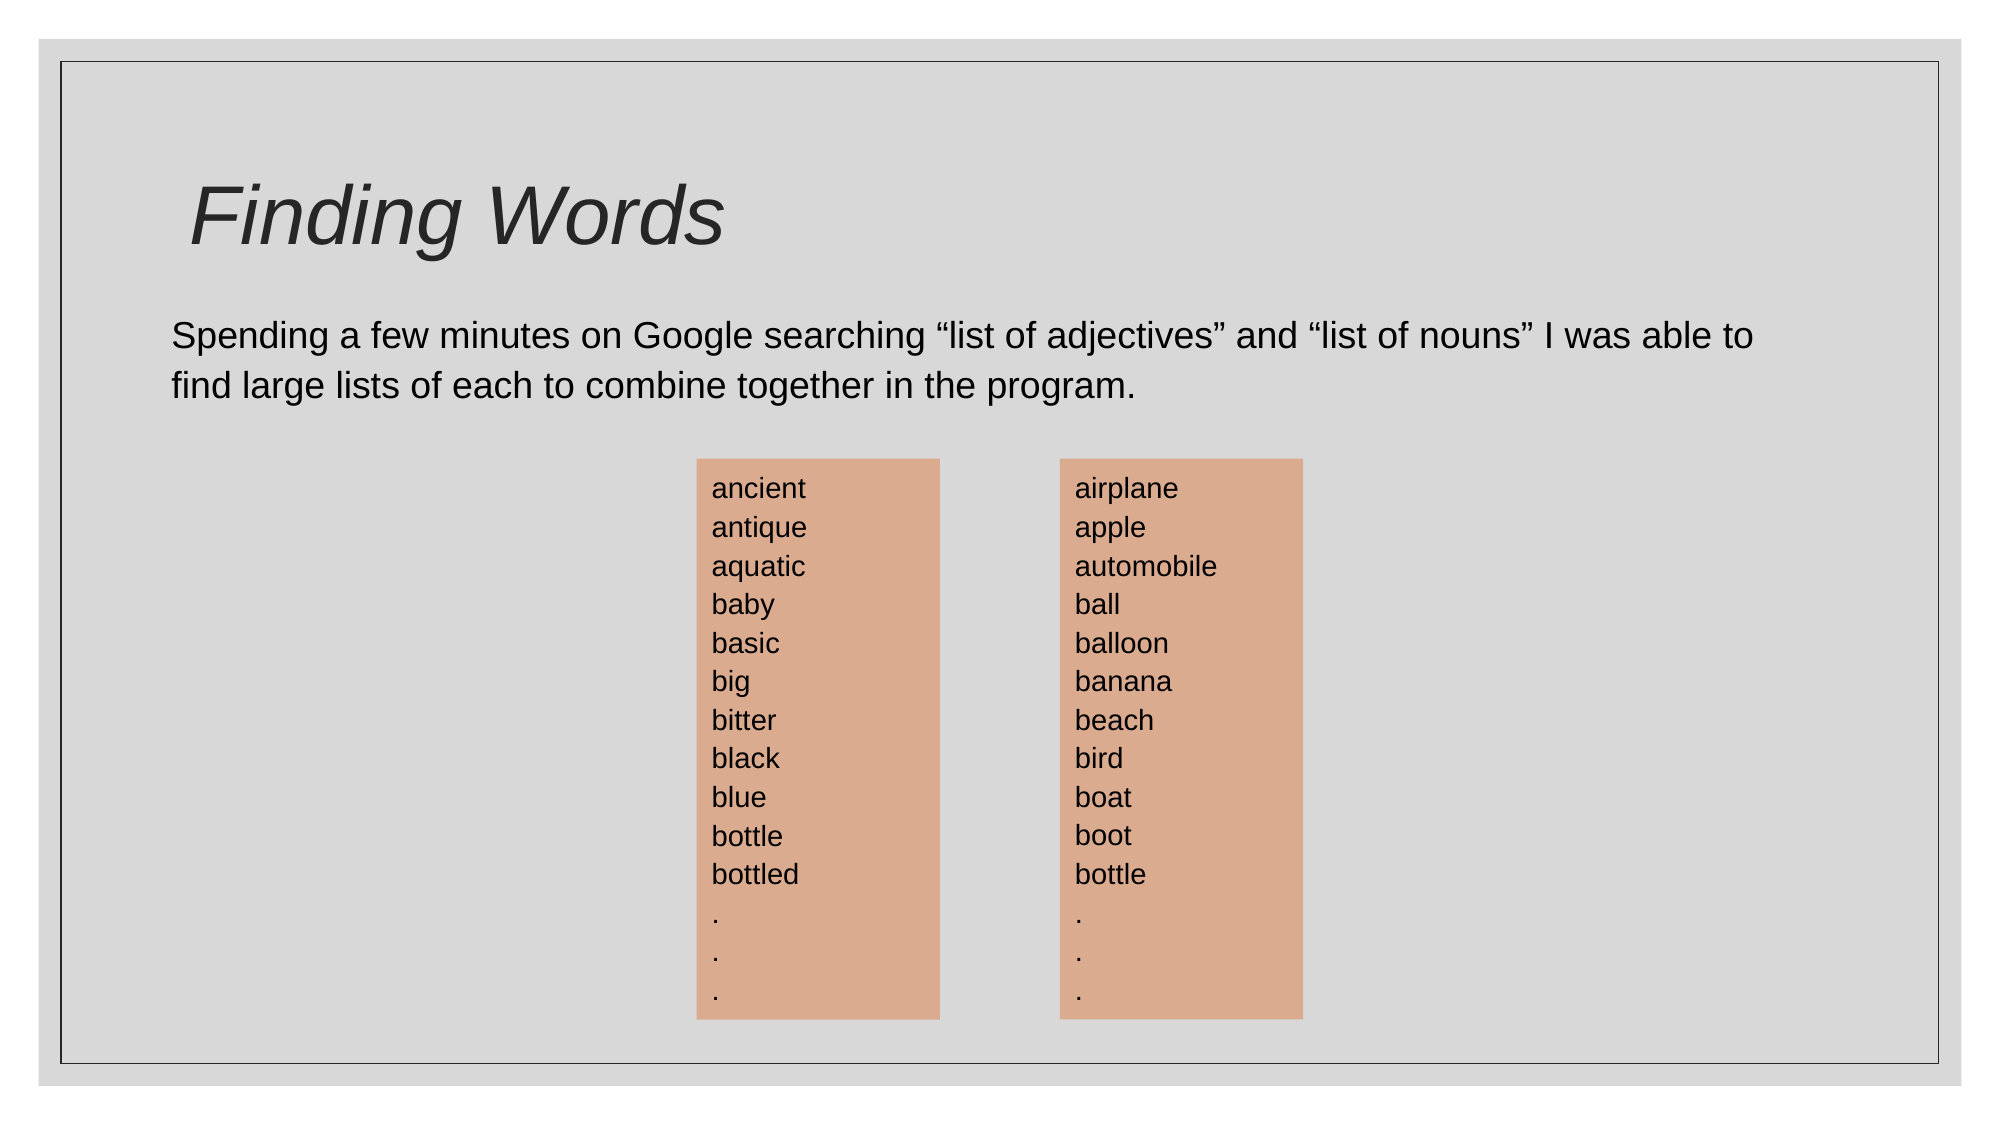

# Finding Words
Spending a few minutes on Google searching “list of adjectives” and “list of nouns” I was able to find large lists of each to combine together in the program.
ancient
antique
aquatic
baby
basic
big
bitter
black
blue
bottle
bottled
.
.
.
airplane
apple
automobile
ball
balloon
banana
beach
bird
boat
boot
bottle
.
.
.